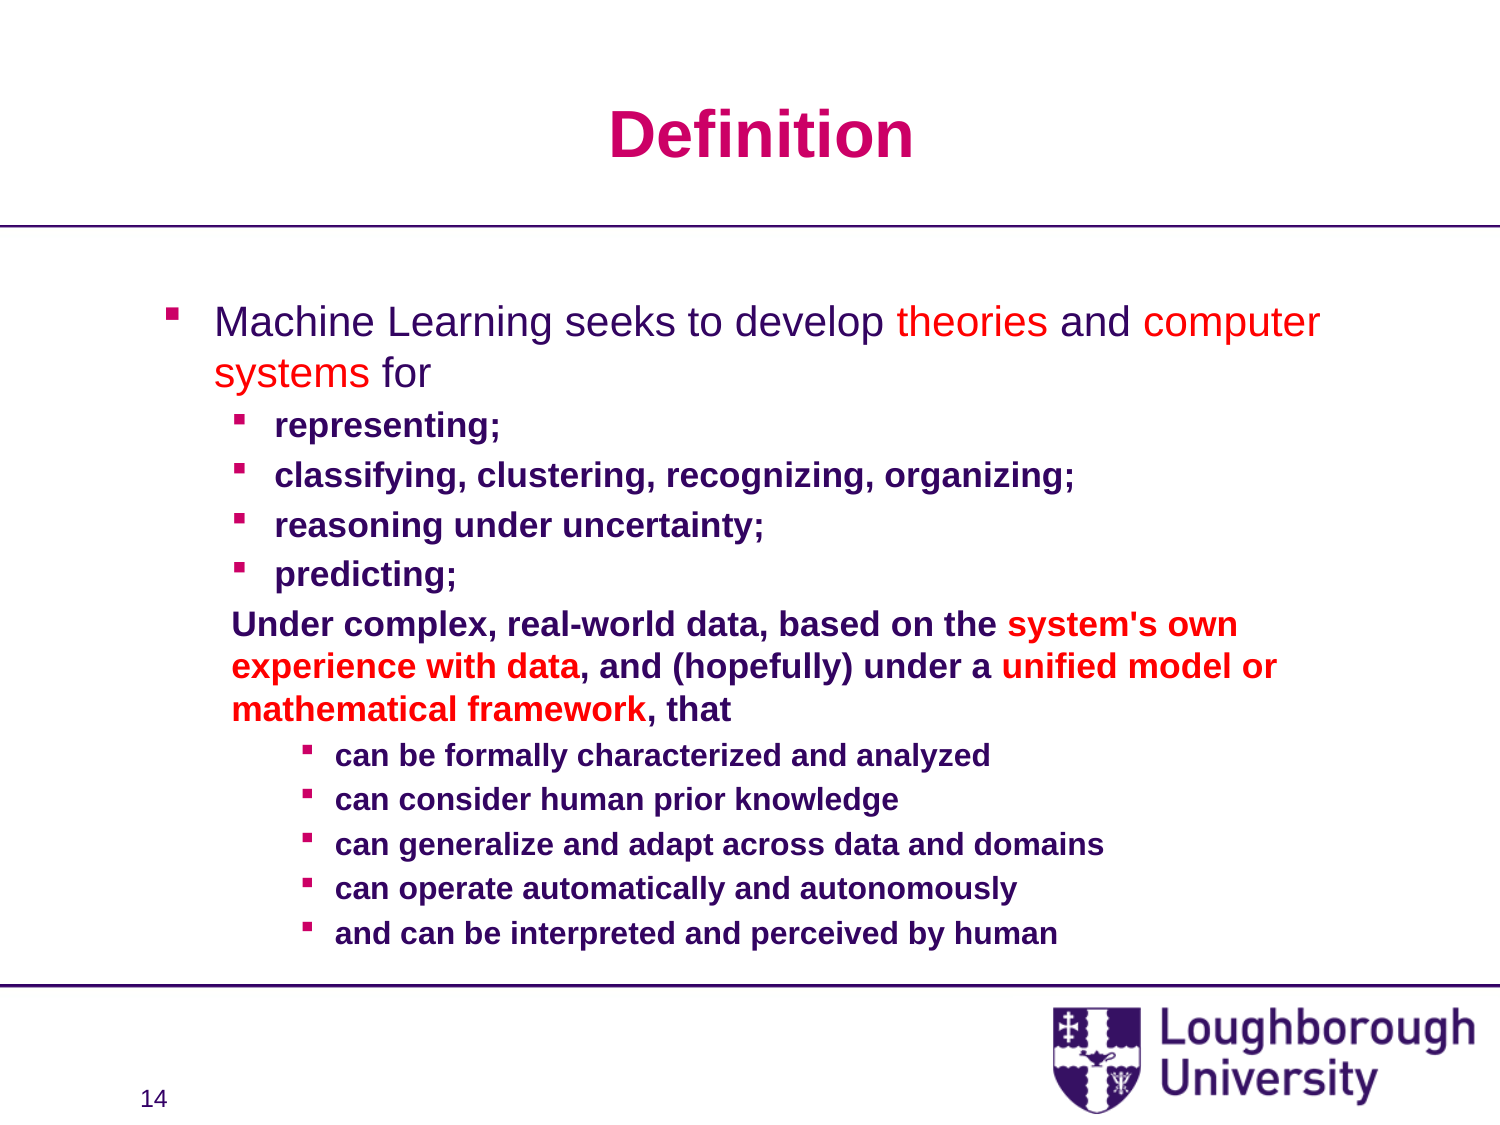

# Definition
Machine Learning seeks to develop theories and computer systems for
representing;
classifying, clustering, recognizing, organizing;
reasoning under uncertainty;
predicting;
Under complex, real-world data, based on the system's own experience with data, and (hopefully) under a unified model or mathematical framework, that
can be formally characterized and analyzed
can consider human prior knowledge
can generalize and adapt across data and domains
can operate automatically and autonomously
and can be interpreted and perceived by human

14